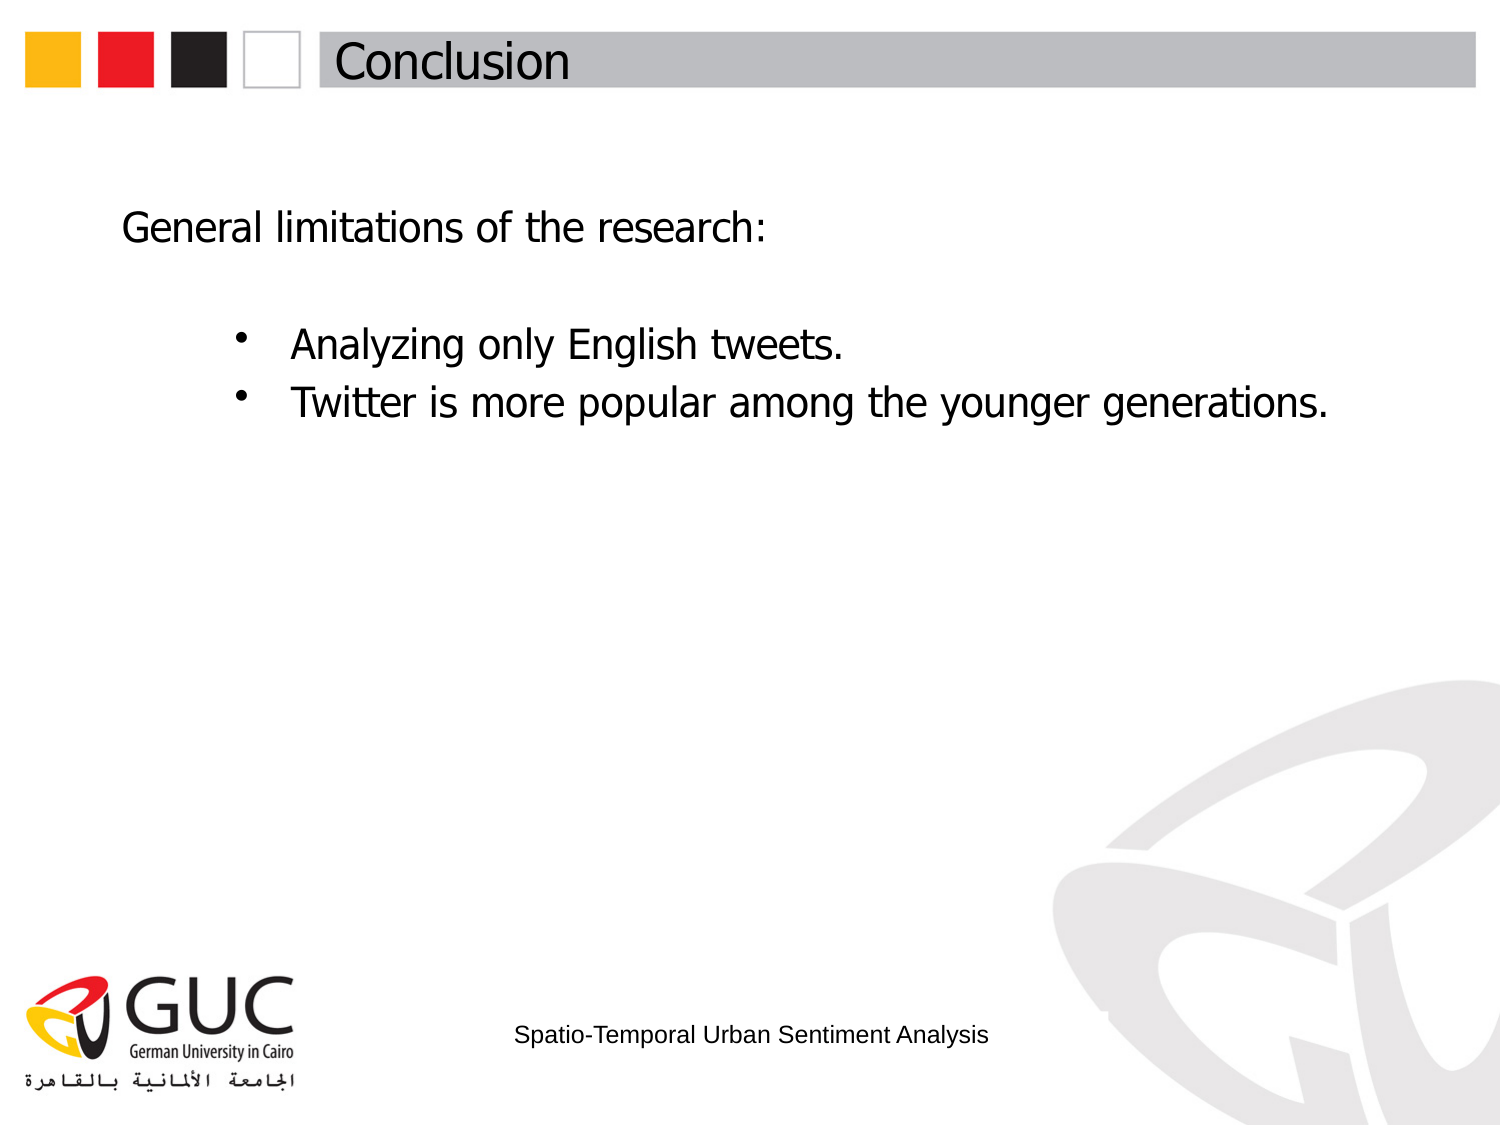

Conclusion
General limitations of the research:

Analyzing only English tweets.
Twitter is more popular among the younger generations.

Spatio-Temporal Urban Sentiment Analysis
32